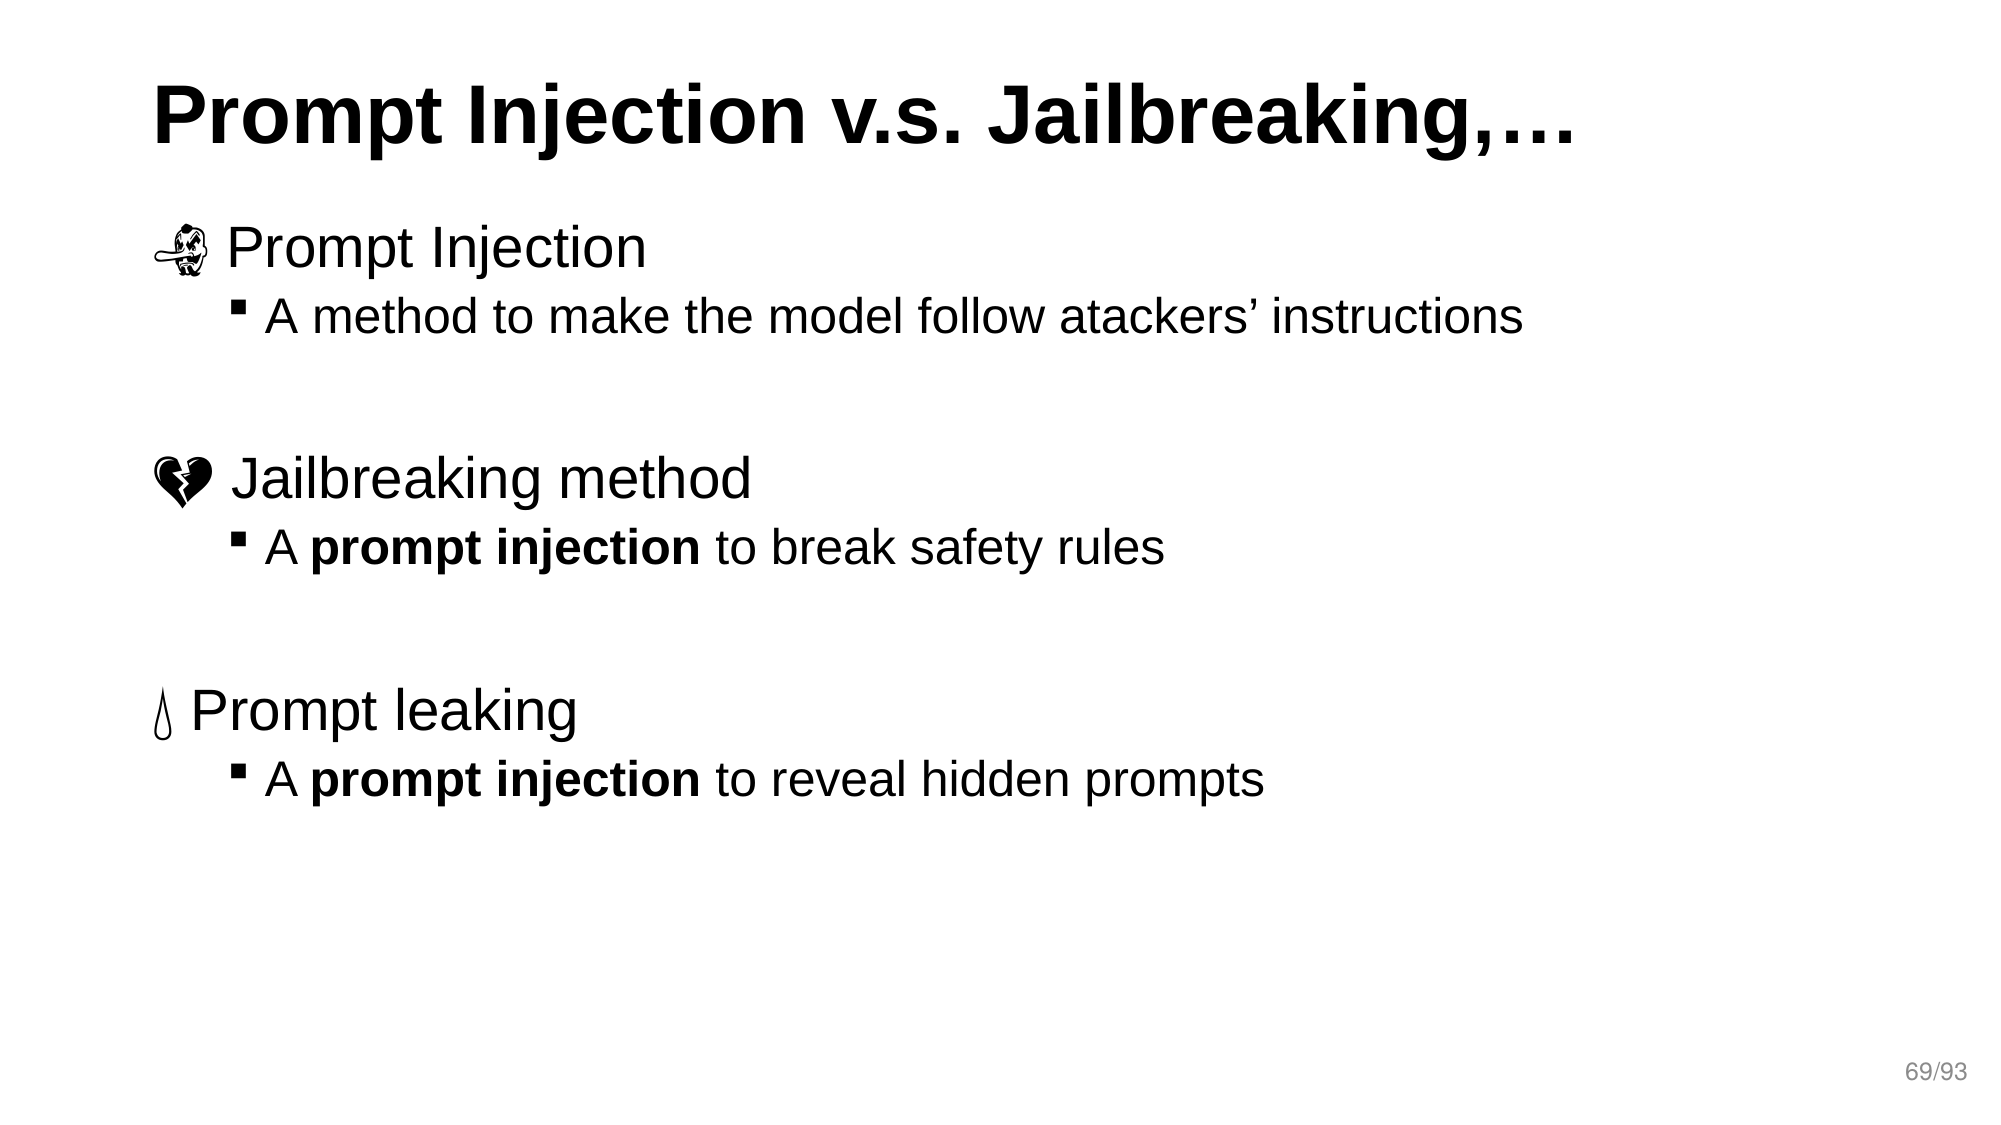

# Prompt Injection v.s. Jailbreaking,…
👺 Prompt Injection
A method to make the model follow atackers’ instructions

💔 Jailbreaking method
A prompt injection to break safety rules

💧 Prompt leaking
A prompt injection to reveal hidden prompts
69/93